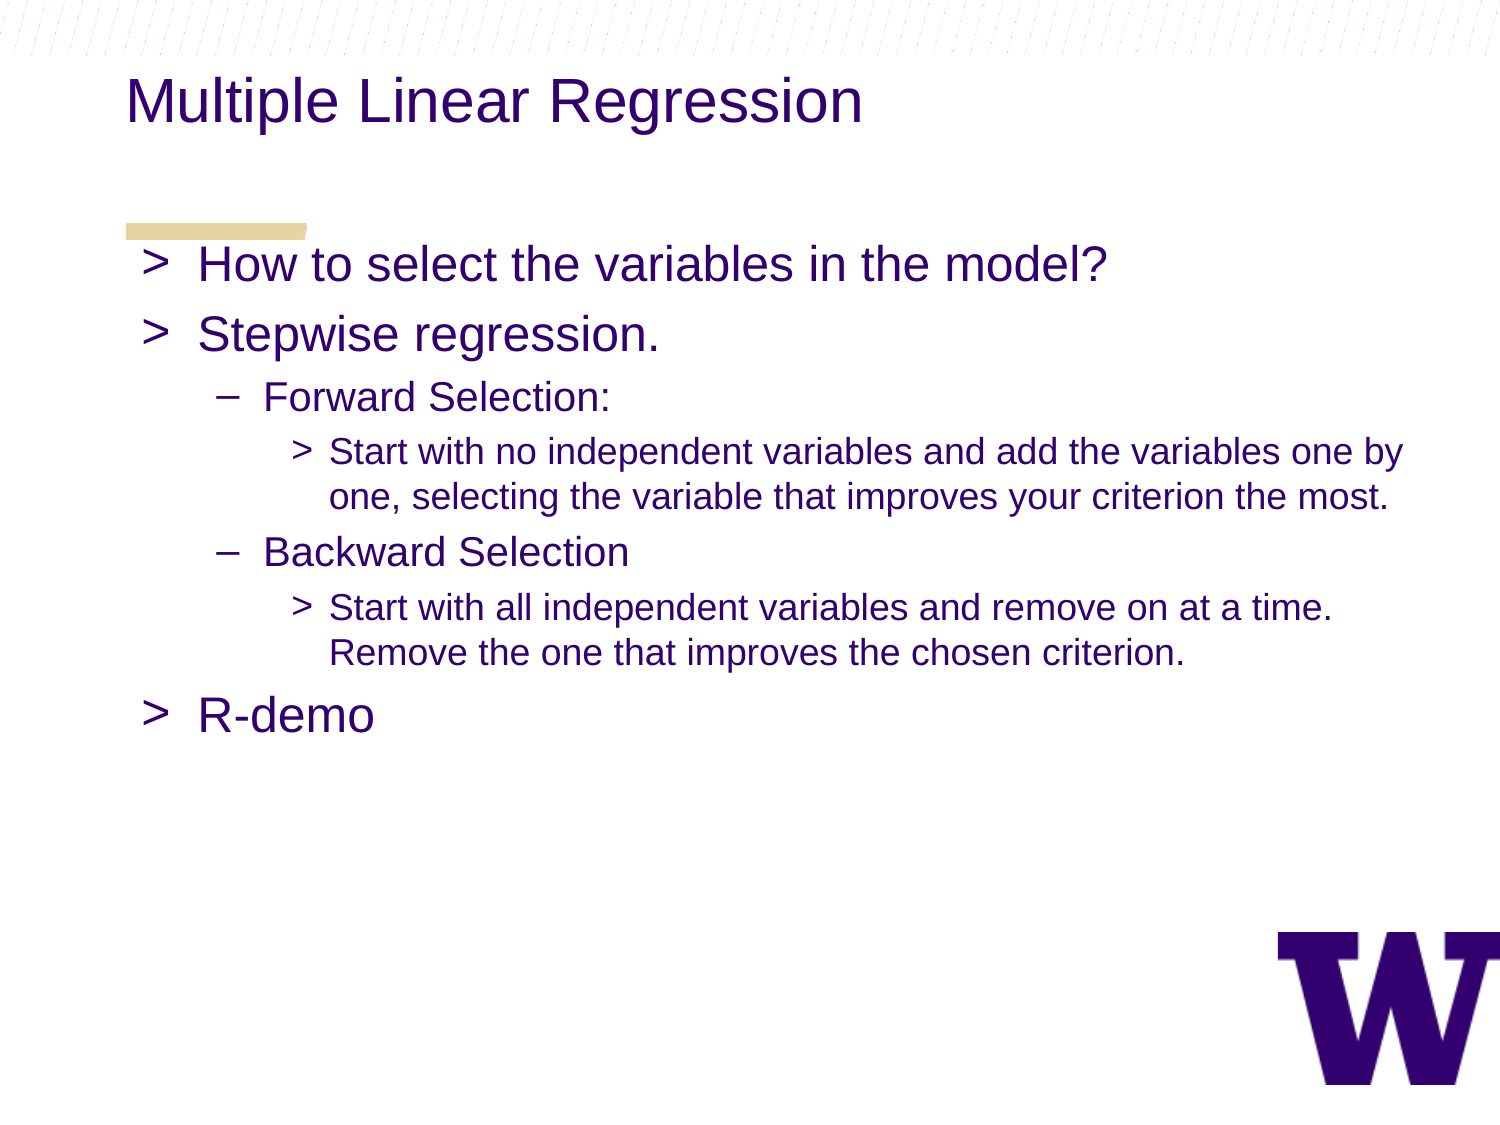

Multiple Linear Regression
How to select the variables in the model?
Stepwise regression.
Forward Selection:
Start with no independent variables and add the variables one by one, selecting the variable that improves your criterion the most.
Backward Selection
Start with all independent variables and remove on at a time. Remove the one that improves the chosen criterion.
R-demo